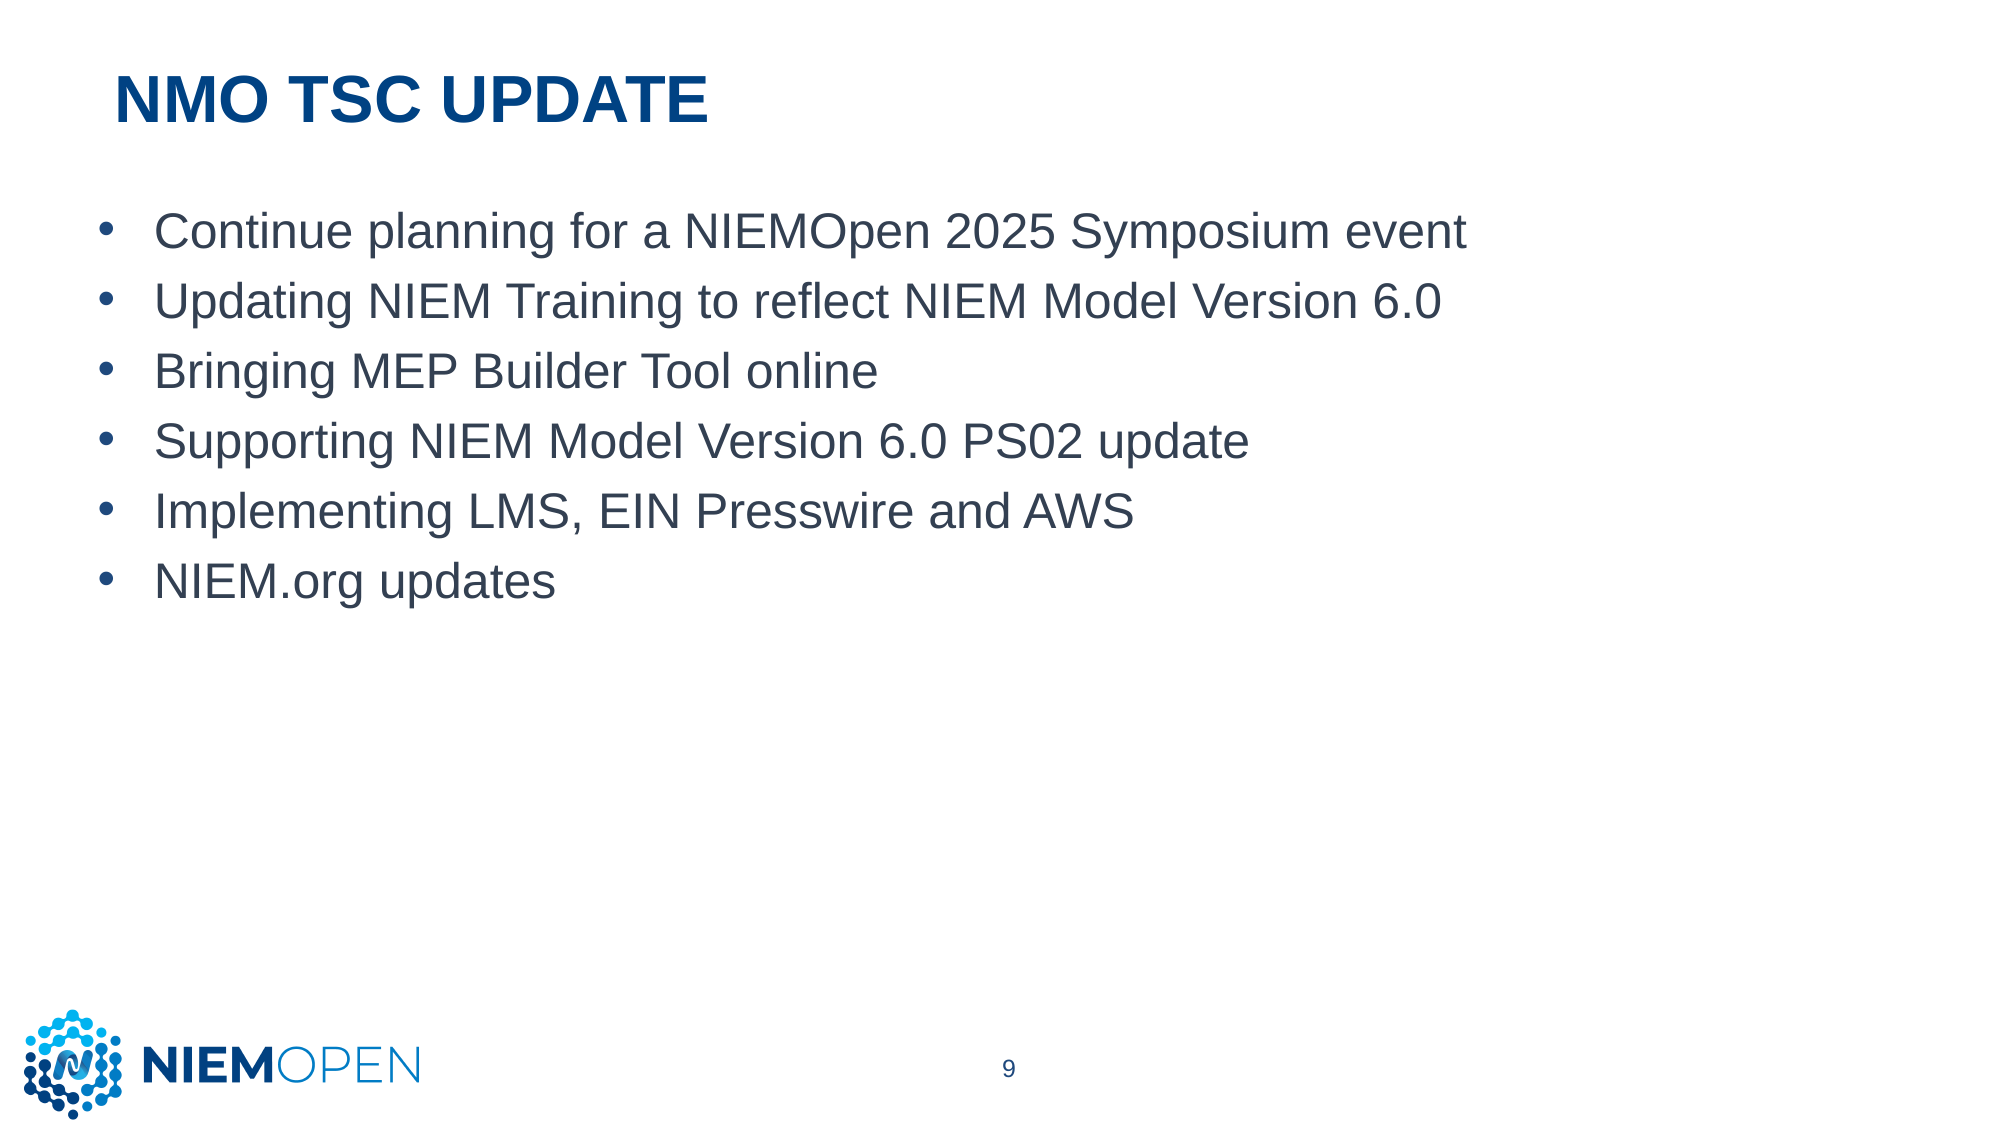

# Nmo TSC Update
Continue planning for a NIEMOpen 2025 Symposium event
Updating NIEM Training to reflect NIEM Model Version 6.0
Bringing MEP Builder Tool online
Supporting NIEM Model Version 6.0 PS02 update
Implementing LMS, EIN Presswire and AWS
NIEM.org updates

9